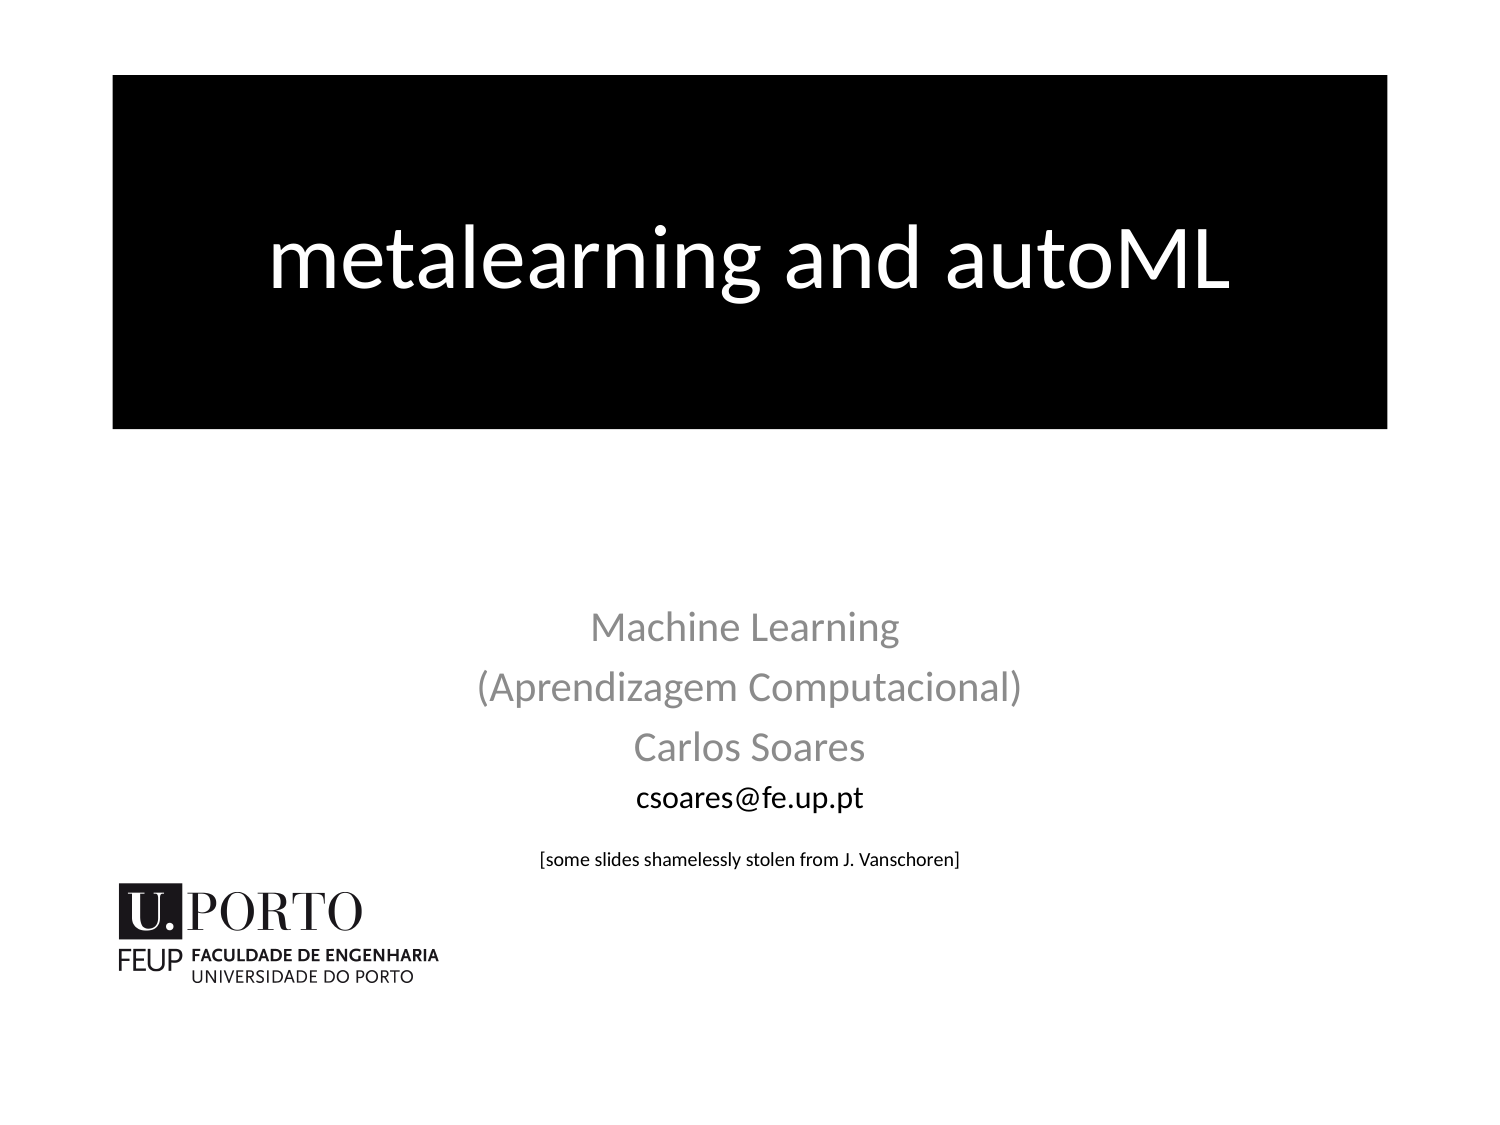

# metalearning and autoML
Machine Learning
(Aprendizagem Computacional)
Carlos Soares
csoares@fe.up.pt

[some slides shamelessly stolen from J. Vanschoren]